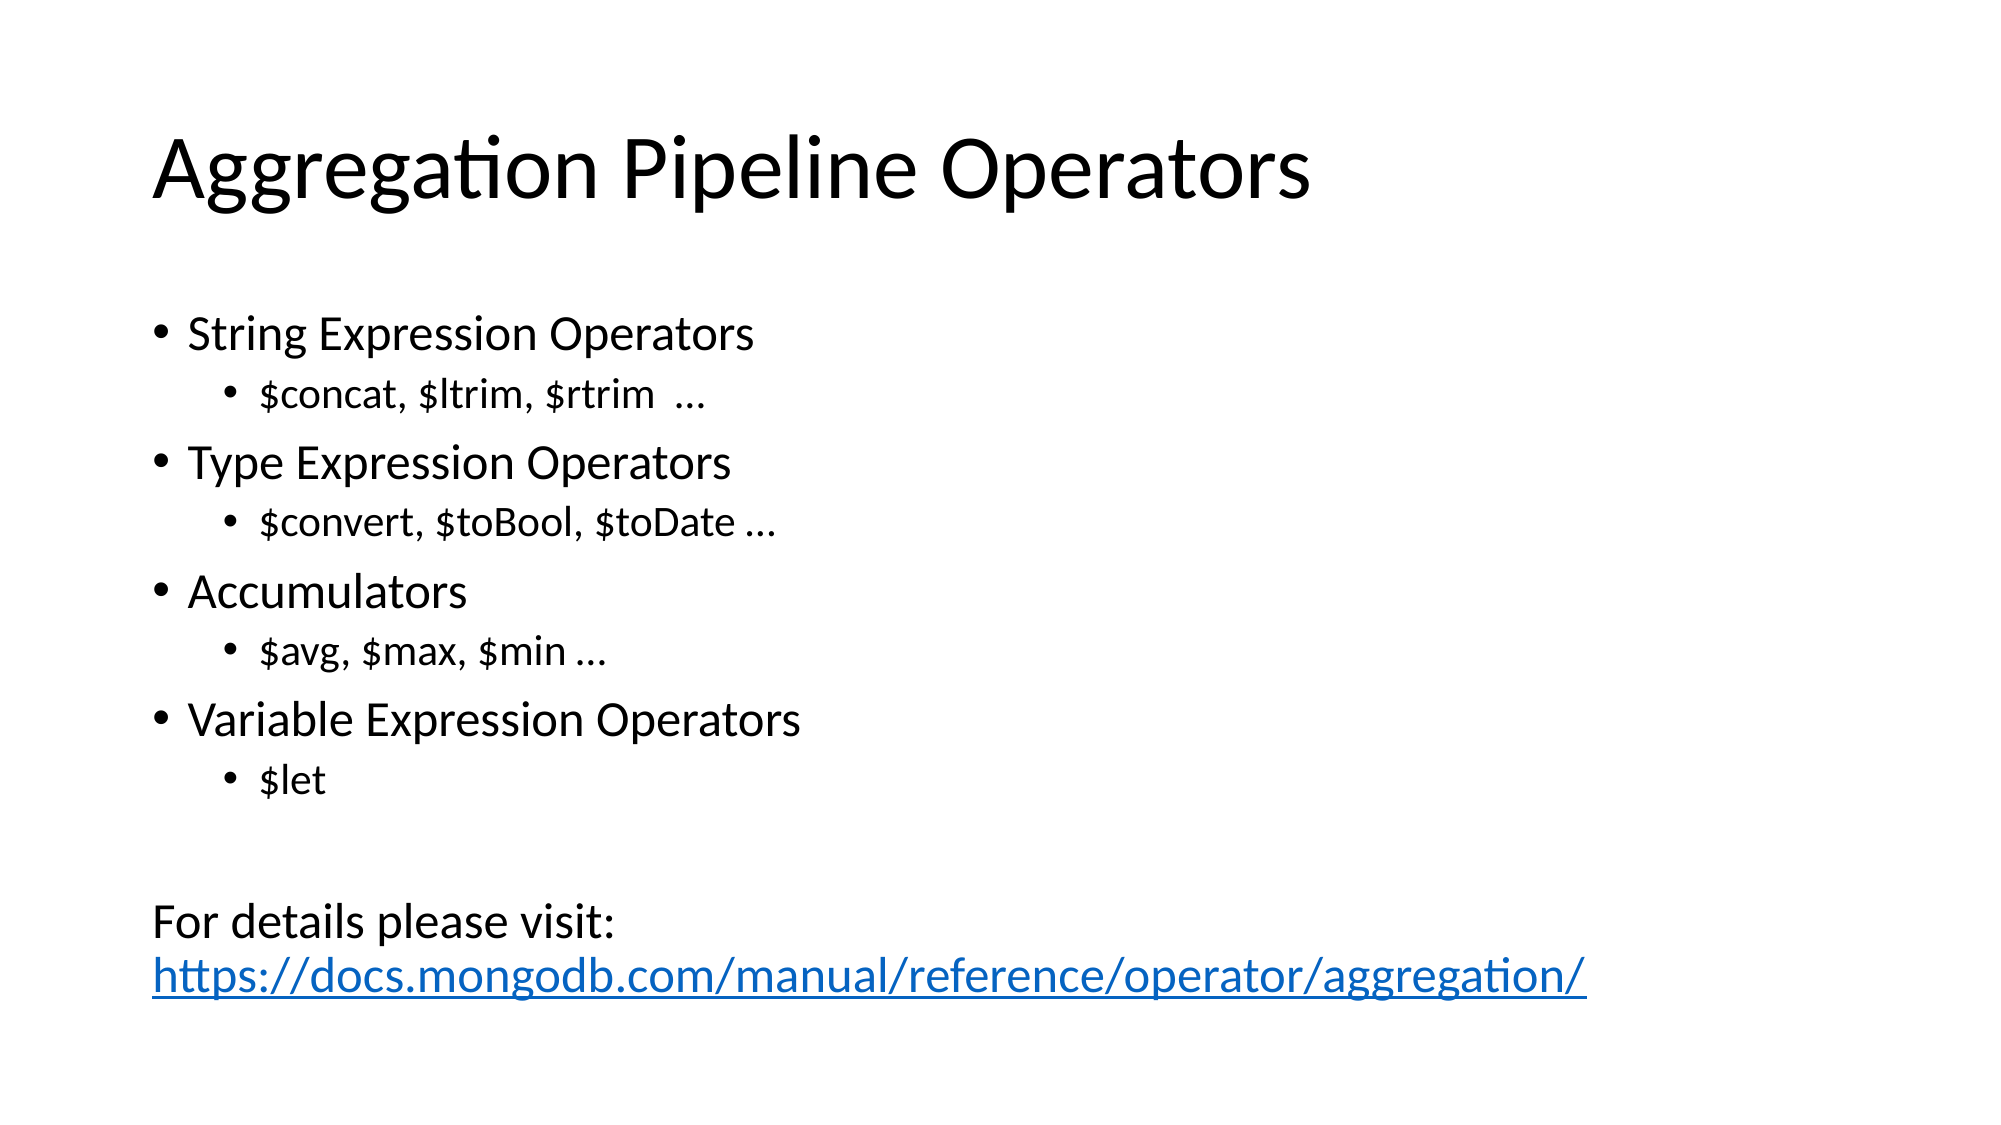

# Aggregation Pipeline Operators
String Expression Operators
$concat, $ltrim, $rtrim  …
Type Expression Operators
$convert, $toBool, $toDate …
Accumulators
$avg, $max, $min …
Variable Expression Operators
$let

For details please visit: https://docs.mongodb.com/manual/reference/operator/aggregation/